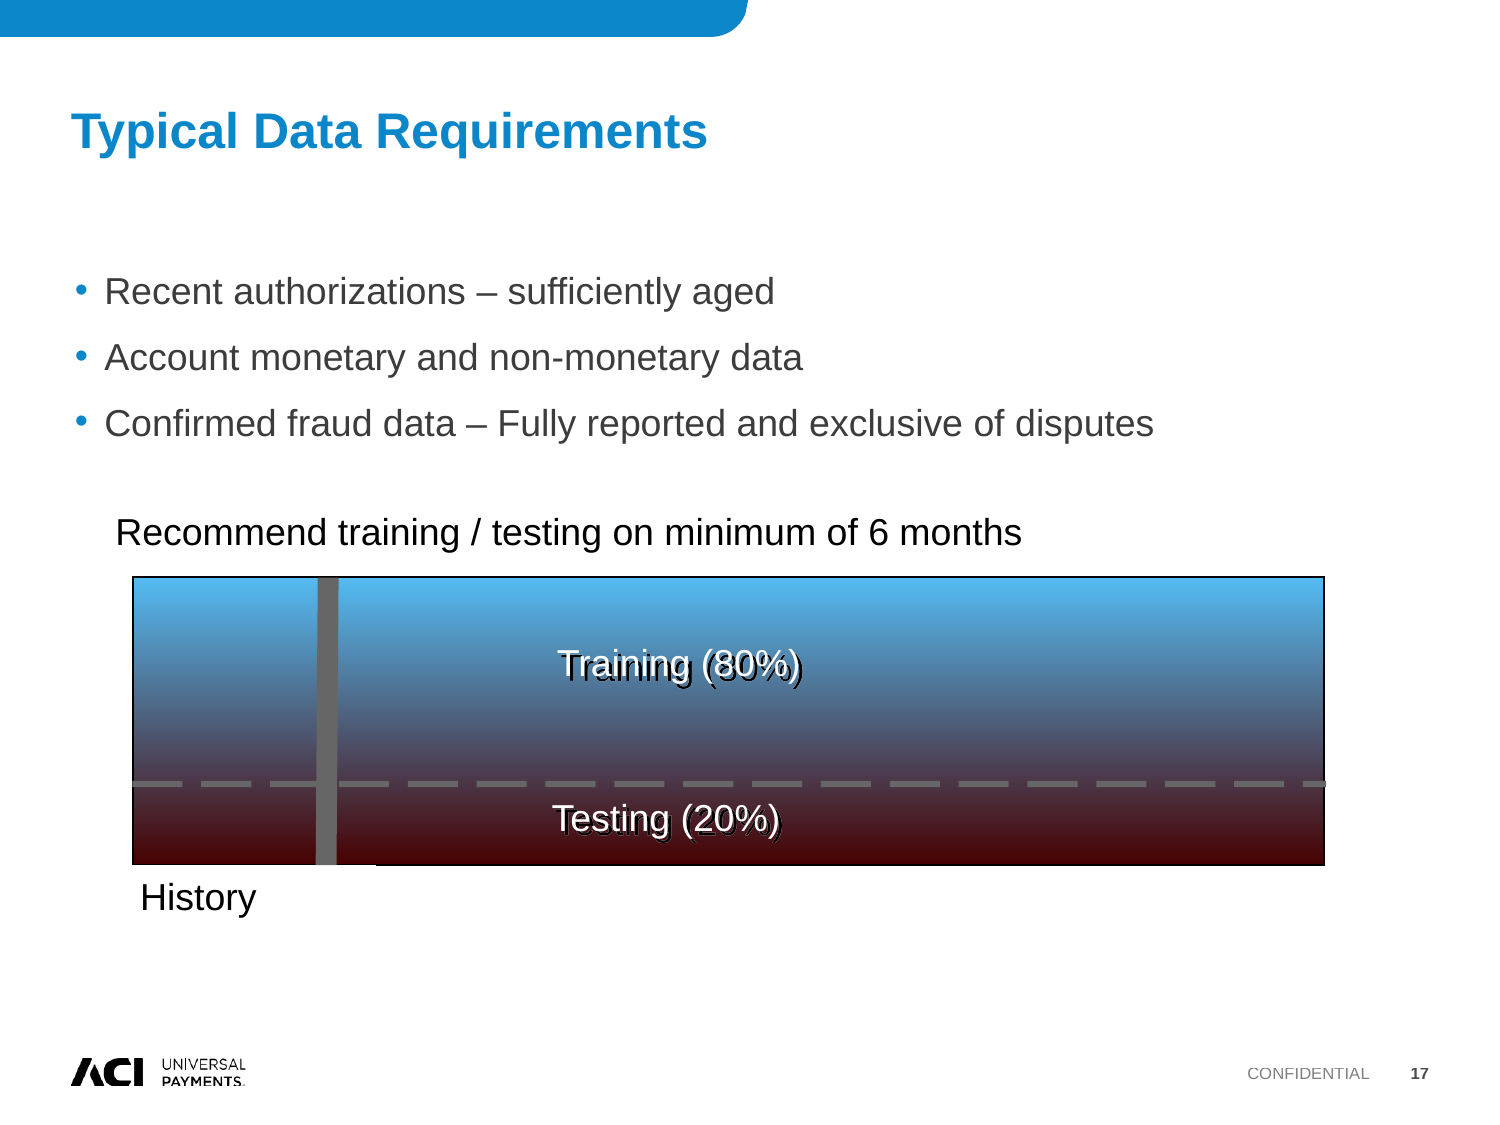

# Typical Data Requirements

Recent authorizations – sufficiently aged
Account monetary and non-monetary data
Confirmed fraud data – Fully reported and exclusive of disputes

Recommend training / testing on minimum of 6 months

Training (80%)

Testing (20%)
History

Confidential
17